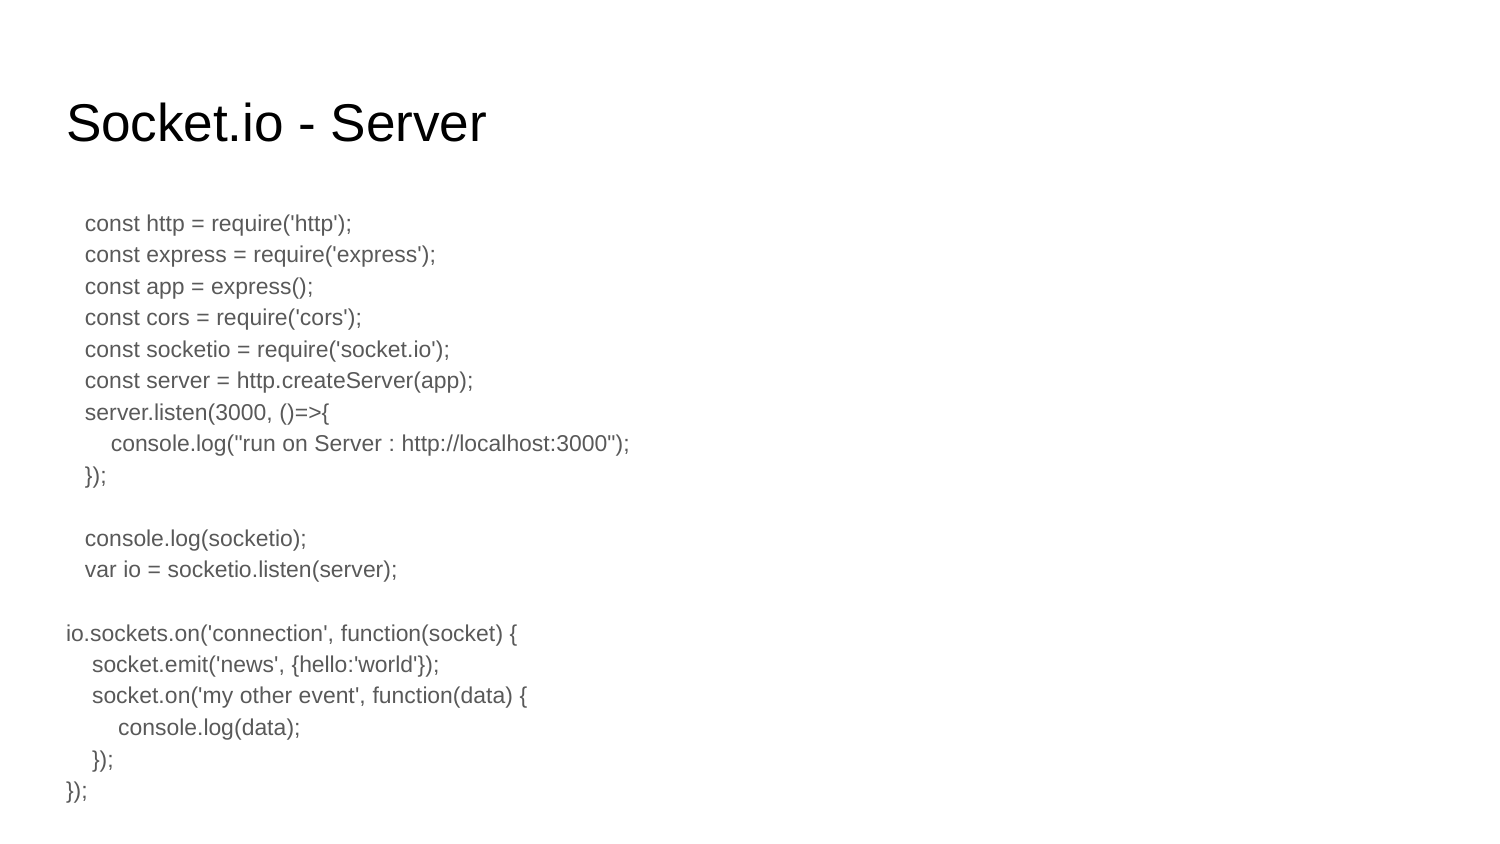

# Socket.io - Server
const http = require('http');
const express = require('express');
const app = express();
const cors = require('cors');
const socketio = require('socket.io');
const server = http.createServer(app);
server.listen(3000, ()=>{
    console.log("run on Server : http://localhost:3000");
});
console.log(socketio);
var io = socketio.listen(server);

io.sockets.on('connection', function(socket) {
    socket.emit('news', {hello:'world'});
    socket.on('my other event', function(data) {
        console.log(data);
    });
});